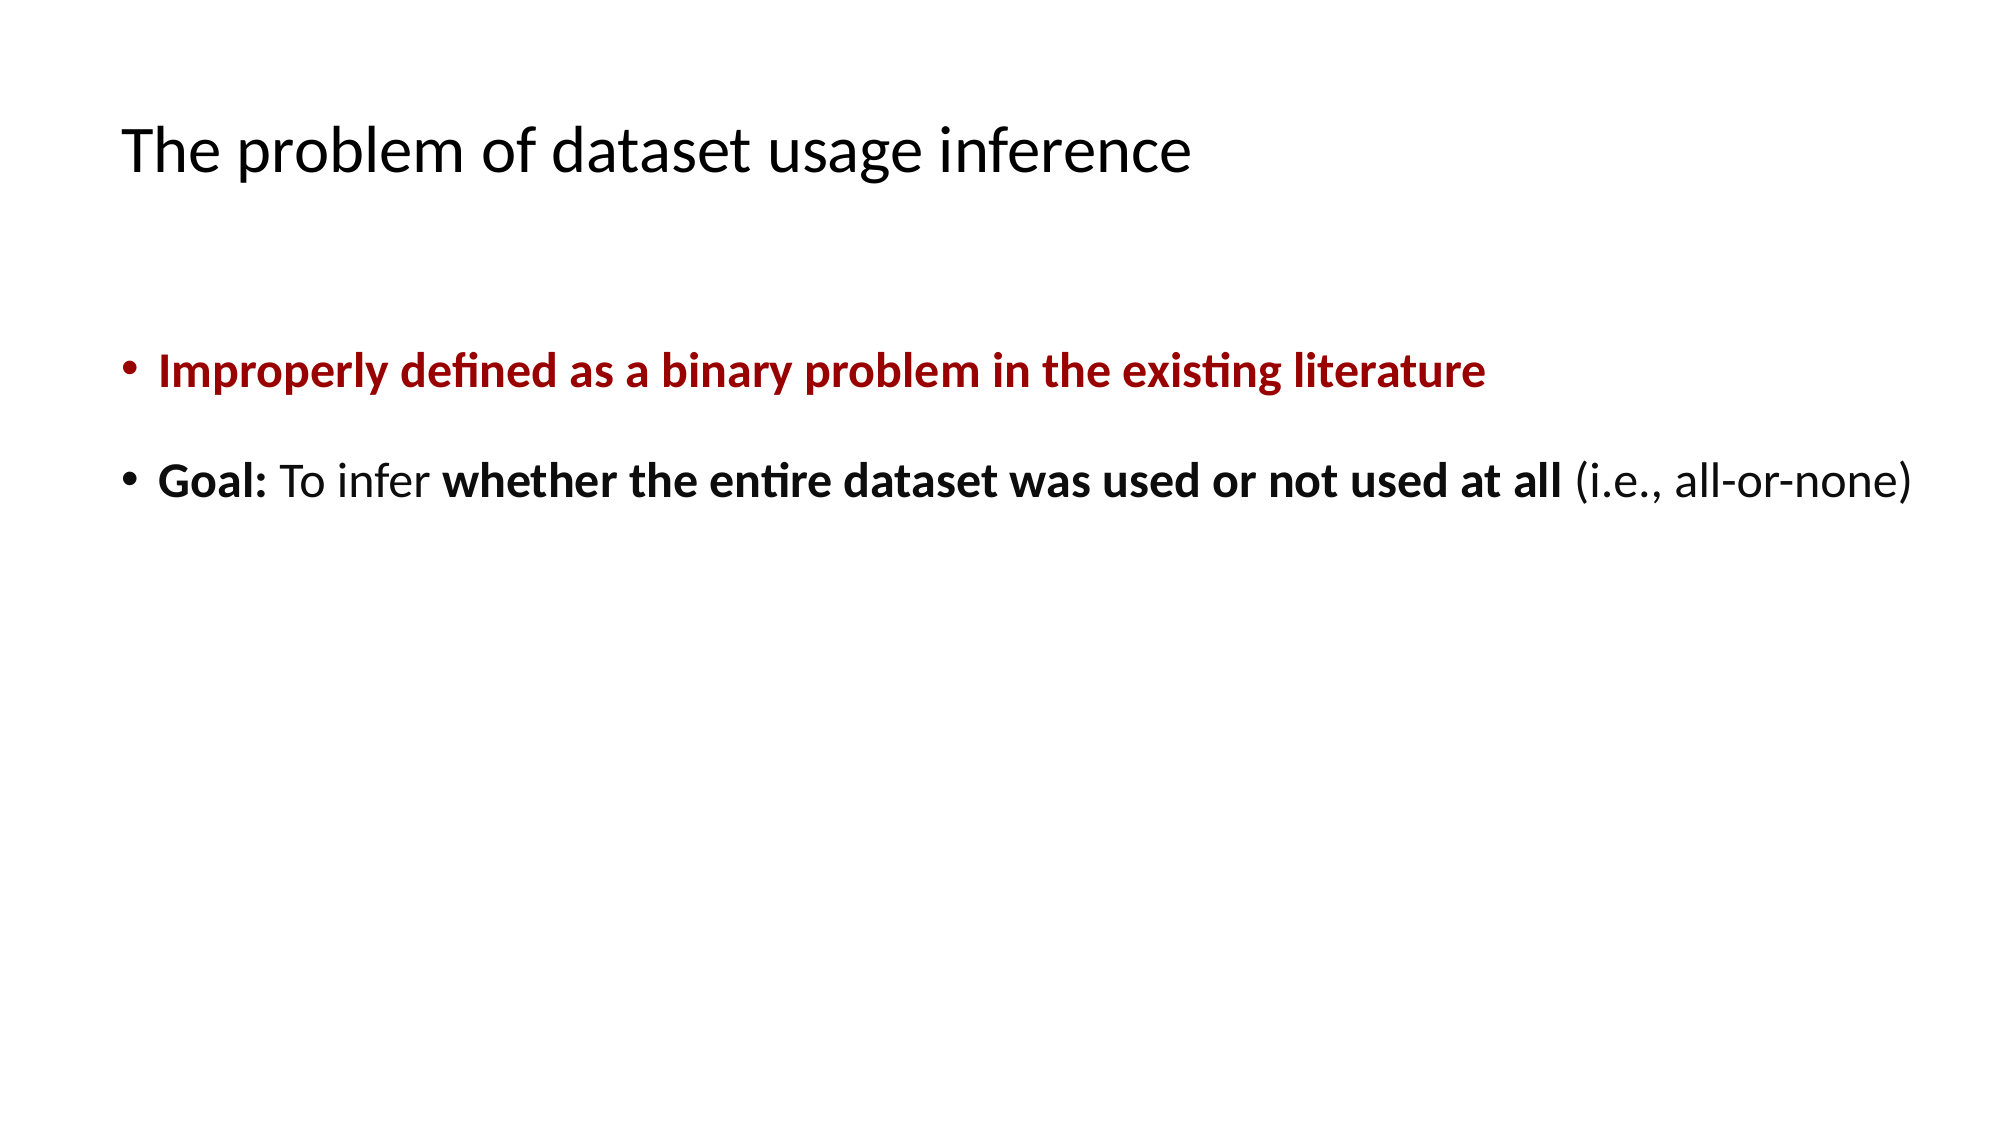

# The problem of dataset usage inference
Improperly defined as a binary problem in the existing literature
Goal: To infer whether the entire dataset was used or not used at all (i.e., all-or-none)

3